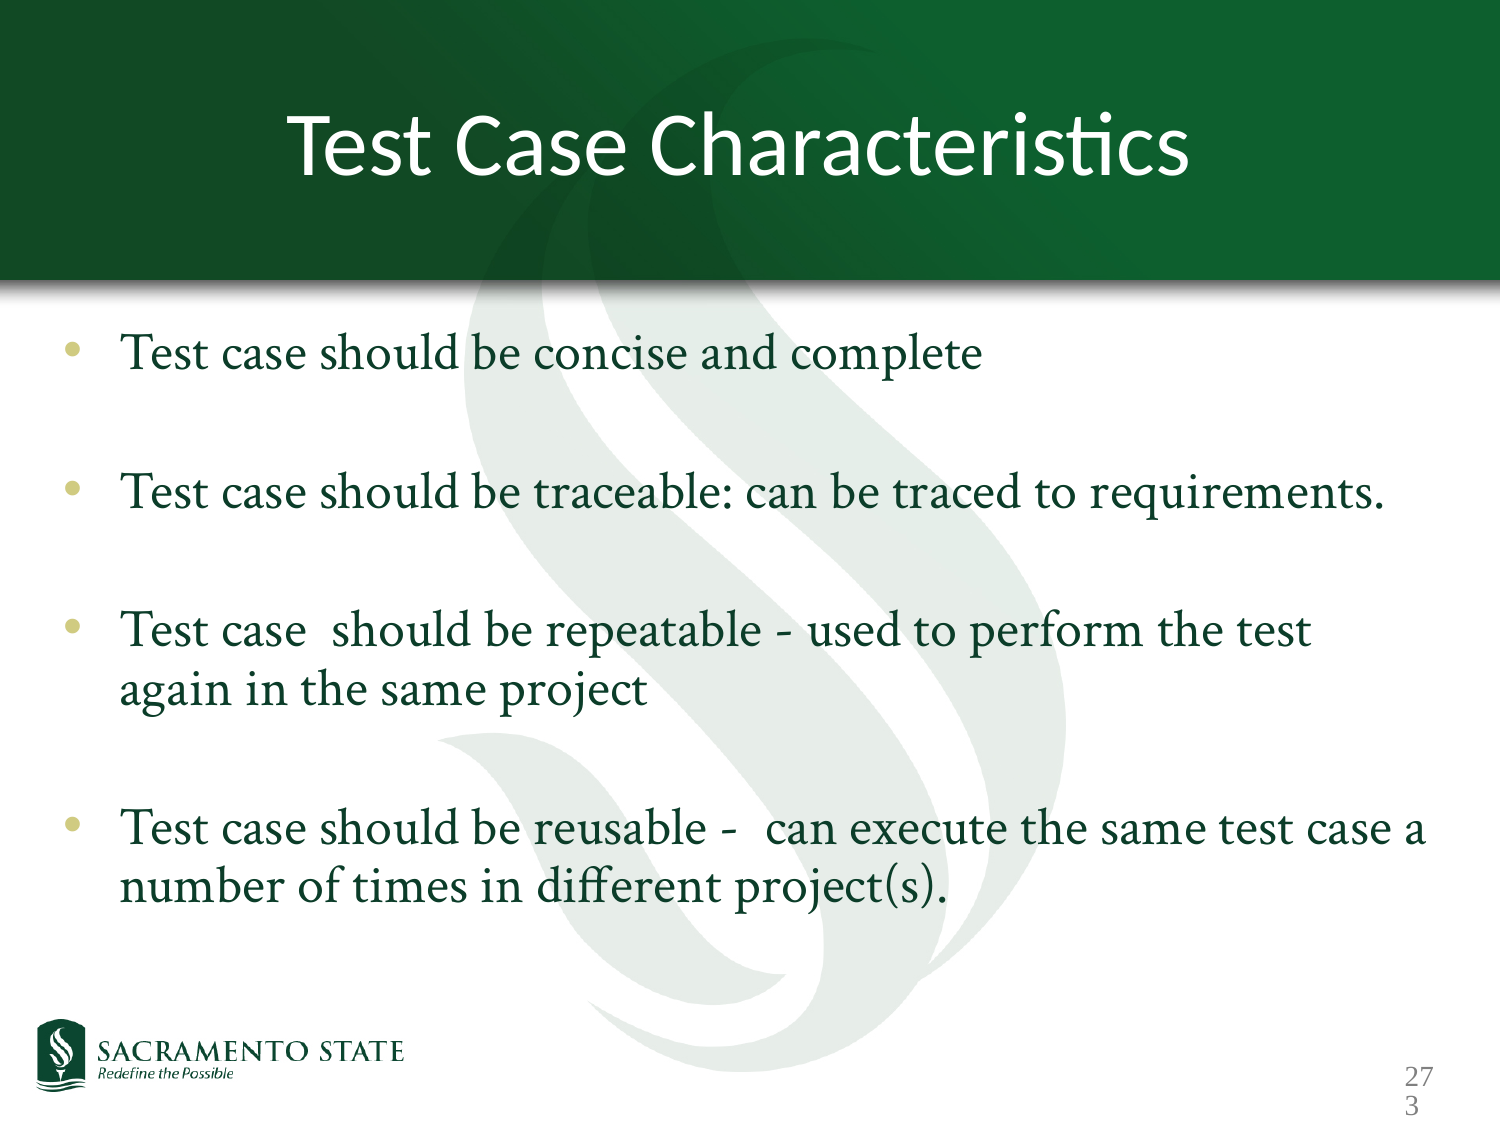

# Test Case Characteristics
Test case should be concise and complete

Test case should be traceable: can be traced to requirements.

Test case  should be repeatable - used to perform the test again in the same project

Test case should be reusable -  can execute the same test case a number of times in different project(s).

273